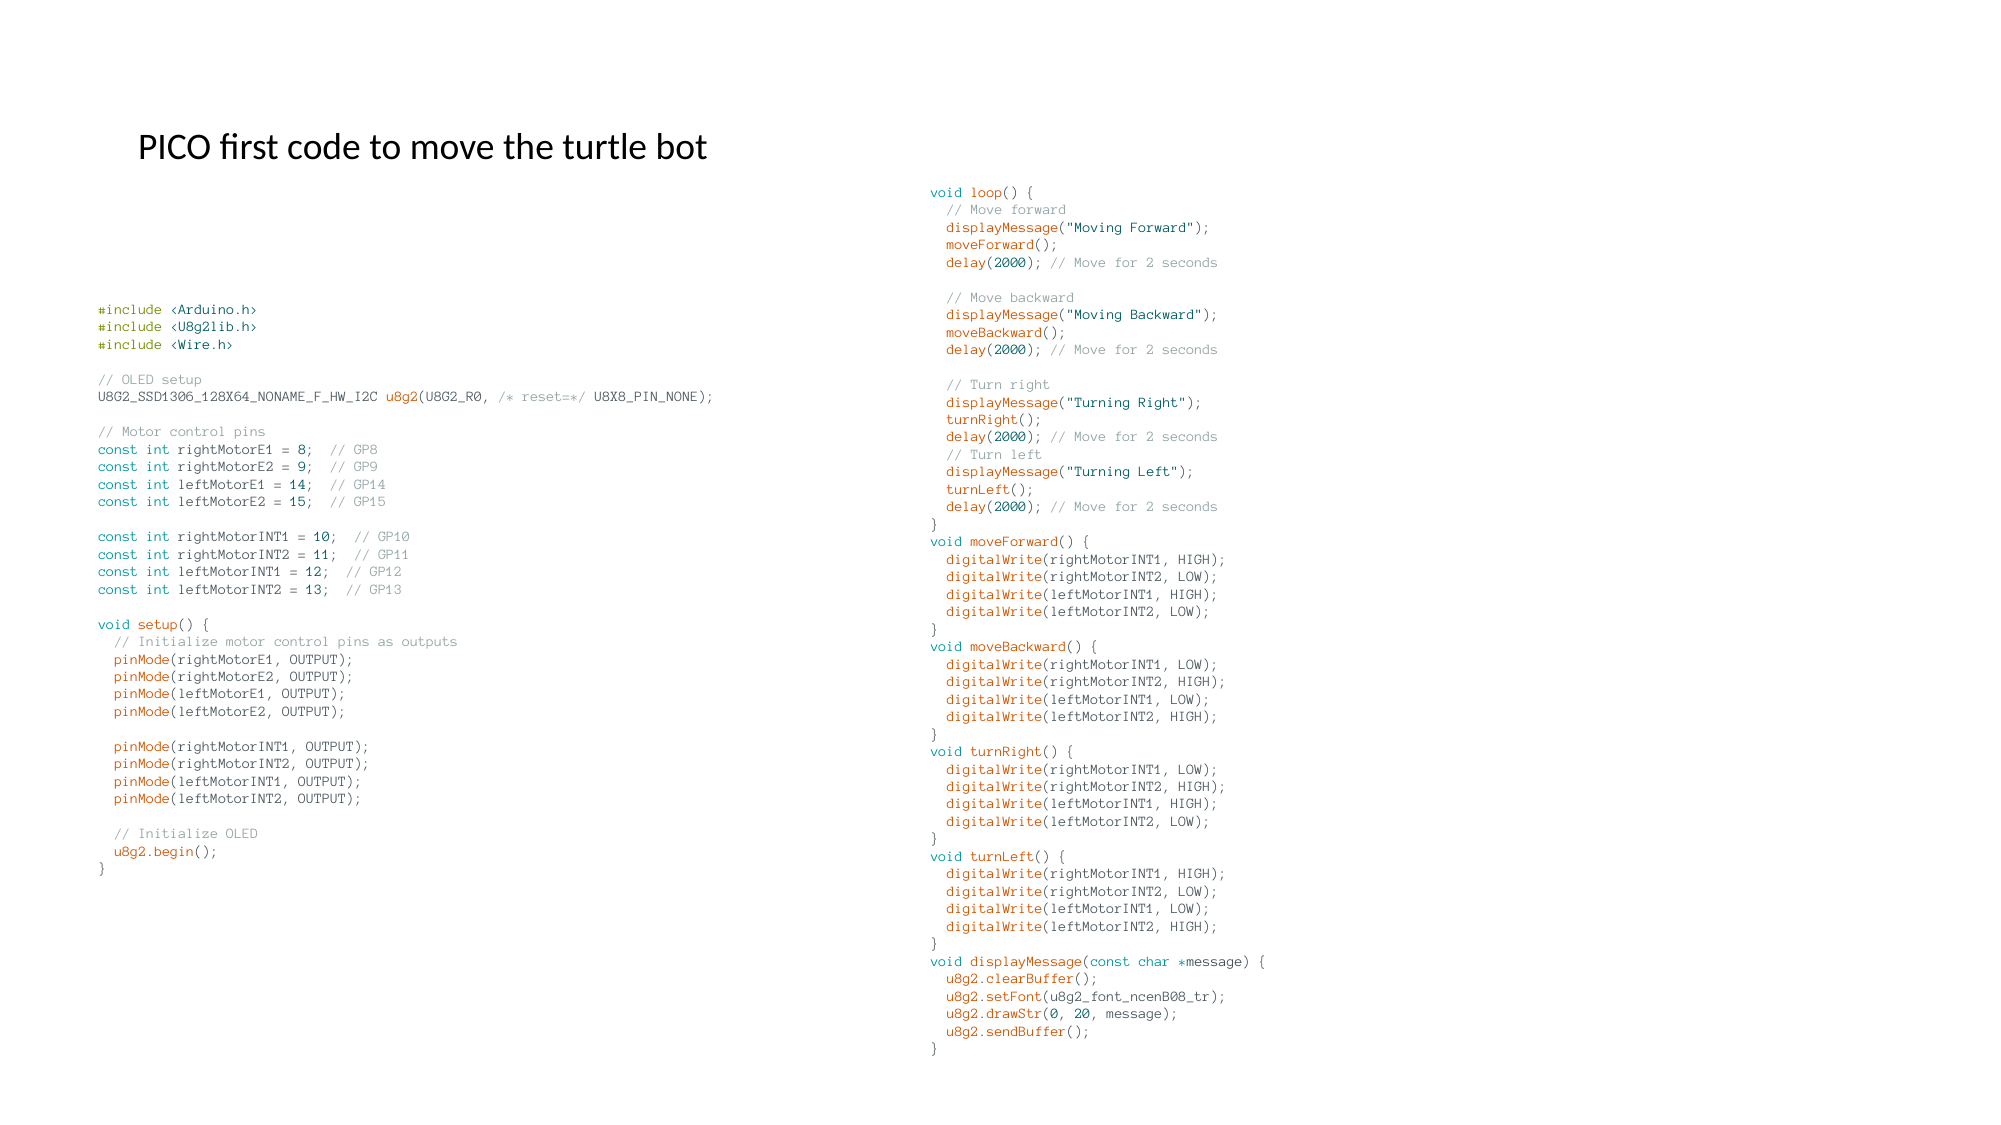

PICO first code to move the turtle bot
void loop() {
  // Move forward
  displayMessage("Moving Forward");
  moveForward();
  delay(2000); // Move for 2 seconds
  // Move backward
  displayMessage("Moving Backward");
  moveBackward();
  delay(2000); // Move for 2 seconds
  // Turn right
  displayMessage("Turning Right");
  turnRight();
  delay(2000); // Move for 2 seconds
  // Turn left
  displayMessage("Turning Left");
  turnLeft();
  delay(2000); // Move for 2 seconds
}
void moveForward() {
  digitalWrite(rightMotorINT1, HIGH);
  digitalWrite(rightMotorINT2, LOW);
  digitalWrite(leftMotorINT1, HIGH);
  digitalWrite(leftMotorINT2, LOW);
}
void moveBackward() {
  digitalWrite(rightMotorINT1, LOW);
  digitalWrite(rightMotorINT2, HIGH);
  digitalWrite(leftMotorINT1, LOW);
  digitalWrite(leftMotorINT2, HIGH);
}
void turnRight() {
  digitalWrite(rightMotorINT1, LOW);
  digitalWrite(rightMotorINT2, HIGH);
  digitalWrite(leftMotorINT1, HIGH);
  digitalWrite(leftMotorINT2, LOW);
}
void turnLeft() {
  digitalWrite(rightMotorINT1, HIGH);
  digitalWrite(rightMotorINT2, LOW);
  digitalWrite(leftMotorINT1, LOW);
  digitalWrite(leftMotorINT2, HIGH);
}
void displayMessage(const char *message) {
  u8g2.clearBuffer();
  u8g2.setFont(u8g2_font_ncenB08_tr);
  u8g2.drawStr(0, 20, message);
  u8g2.sendBuffer();
}
#include <Arduino.h>
#include <U8g2lib.h>
#include <Wire.h>
// OLED setup
U8G2_SSD1306_128X64_NONAME_F_HW_I2C u8g2(U8G2_R0, /* reset=*/ U8X8_PIN_NONE);
// Motor control pins
const int rightMotorE1 = 8;  // GP8
const int rightMotorE2 = 9;  // GP9
const int leftMotorE1 = 14;  // GP14
const int leftMotorE2 = 15;  // GP15
const int rightMotorINT1 = 10;  // GP10
const int rightMotorINT2 = 11;  // GP11
const int leftMotorINT1 = 12;  // GP12
const int leftMotorINT2 = 13;  // GP13
void setup() {
  // Initialize motor control pins as outputs
  pinMode(rightMotorE1, OUTPUT);
  pinMode(rightMotorE2, OUTPUT);
  pinMode(leftMotorE1, OUTPUT);
  pinMode(leftMotorE2, OUTPUT);
  pinMode(rightMotorINT1, OUTPUT);
  pinMode(rightMotorINT2, OUTPUT);
  pinMode(leftMotorINT1, OUTPUT);
  pinMode(leftMotorINT2, OUTPUT);
  // Initialize OLED
  u8g2.begin();
}